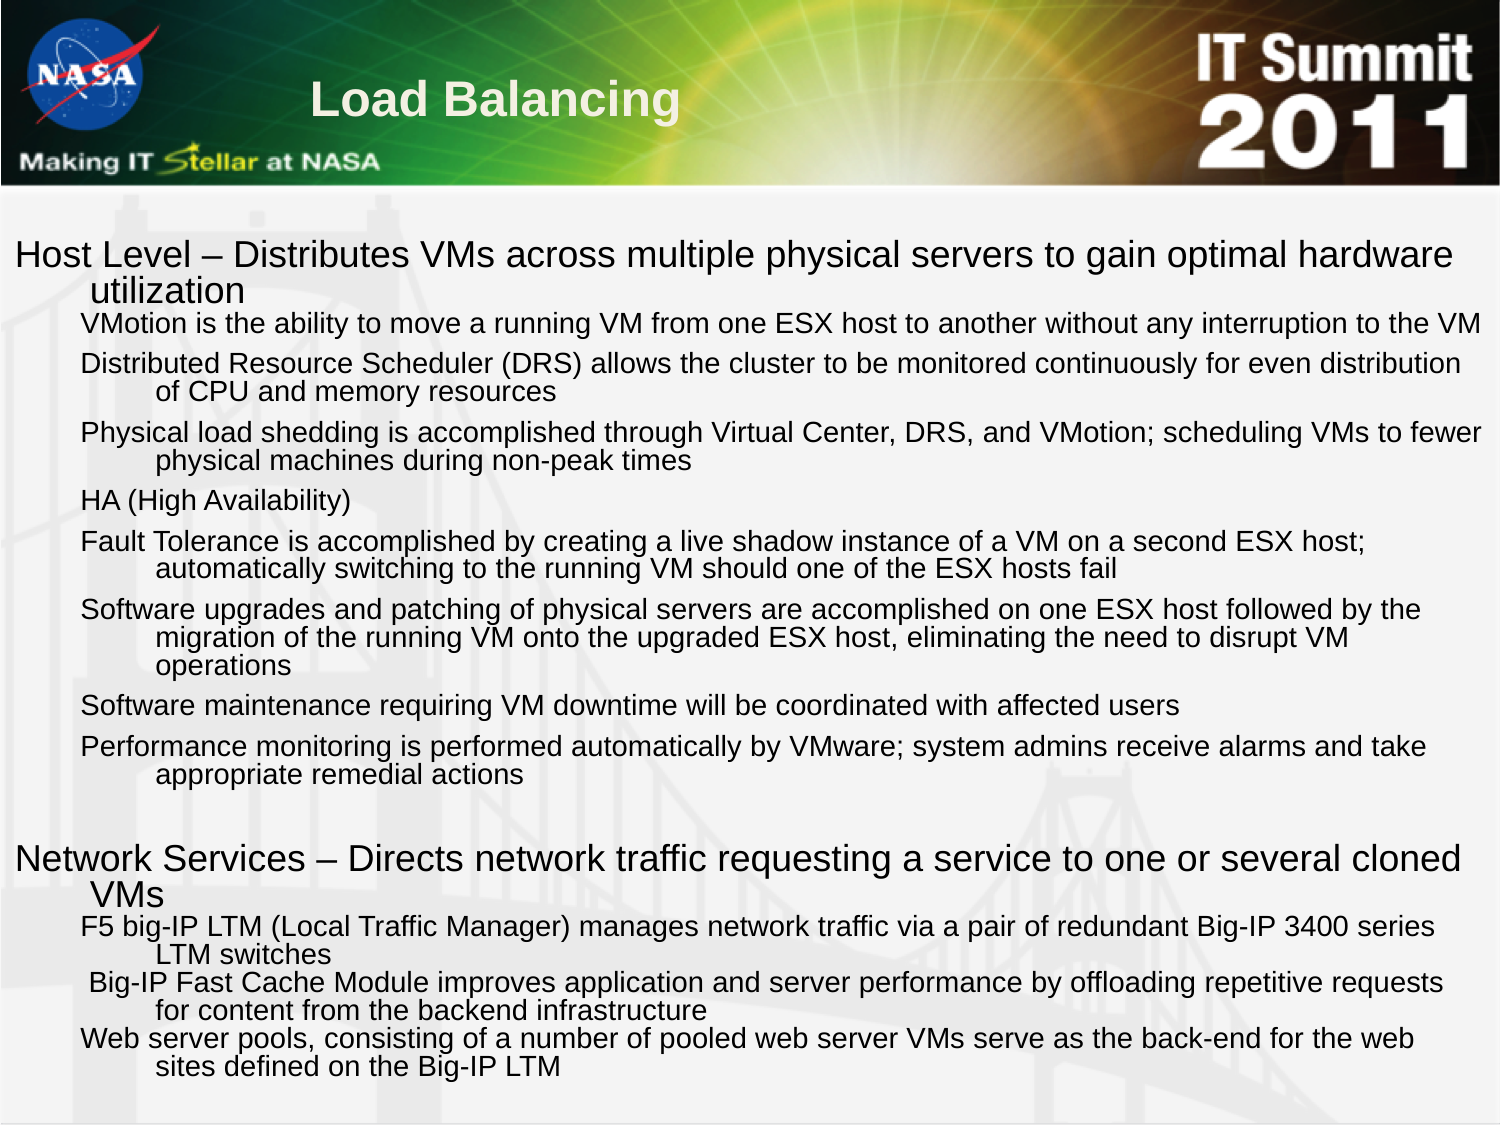

Load Balancing
Host Level – Distributes VMs across multiple physical servers to gain optimal hardware utilization
VMotion is the ability to move a running VM from one ESX host to another without any interruption to the VM
Distributed Resource Scheduler (DRS) allows the cluster to be monitored continuously for even distribution of CPU and memory resources
Physical load shedding is accomplished through Virtual Center, DRS, and VMotion; scheduling VMs to fewer physical machines during non-peak times
HA (High Availability)
Fault Tolerance is accomplished by creating a live shadow instance of a VM on a second ESX host; automatically switching to the running VM should one of the ESX hosts fail
Software upgrades and patching of physical servers are accomplished on one ESX host followed by the migration of the running VM onto the upgraded ESX host, eliminating the need to disrupt VM operations
Software maintenance requiring VM downtime will be coordinated with affected users
Performance monitoring is performed automatically by VMware; system admins receive alarms and take appropriate remedial actions

Network Services – Directs network traffic requesting a service to one or several cloned VMs
F5 big-IP LTM (Local Traffic Manager) manages network traffic via a pair of redundant Big-IP 3400 series LTM switches
 Big-IP Fast Cache Module improves application and server performance by offloading repetitive requests for content from the backend infrastructure
Web server pools, consisting of a number of pooled web server VMs serve as the back-end for the web sites defined on the Big-IP LTM